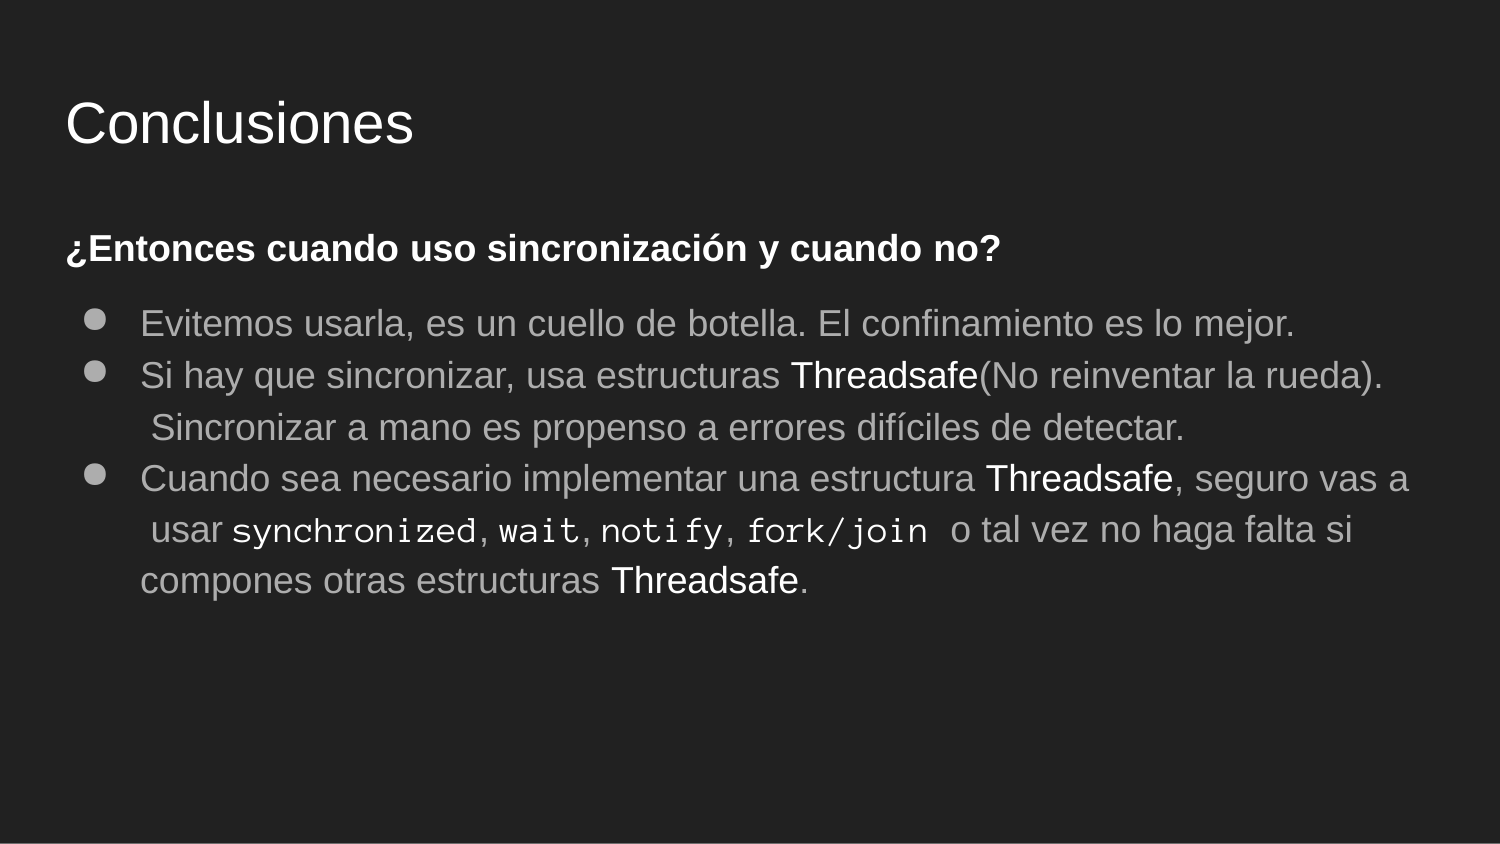

# Conclusiones
¿Entonces cuando uso sincronización y cuando no?
Evitemos usarla, es un cuello de botella. El confinamiento es lo mejor.
Si hay que sincronizar, usa estructuras Threadsafe(No reinventar la rueda).  Sincronizar a mano es propenso a errores difíciles de detectar.
Cuando sea necesario implementar una estructura Threadsafe, seguro vas a  usar synchronized, wait, notify, fork/join o tal vez no haga falta si  compones otras estructuras Threadsafe.